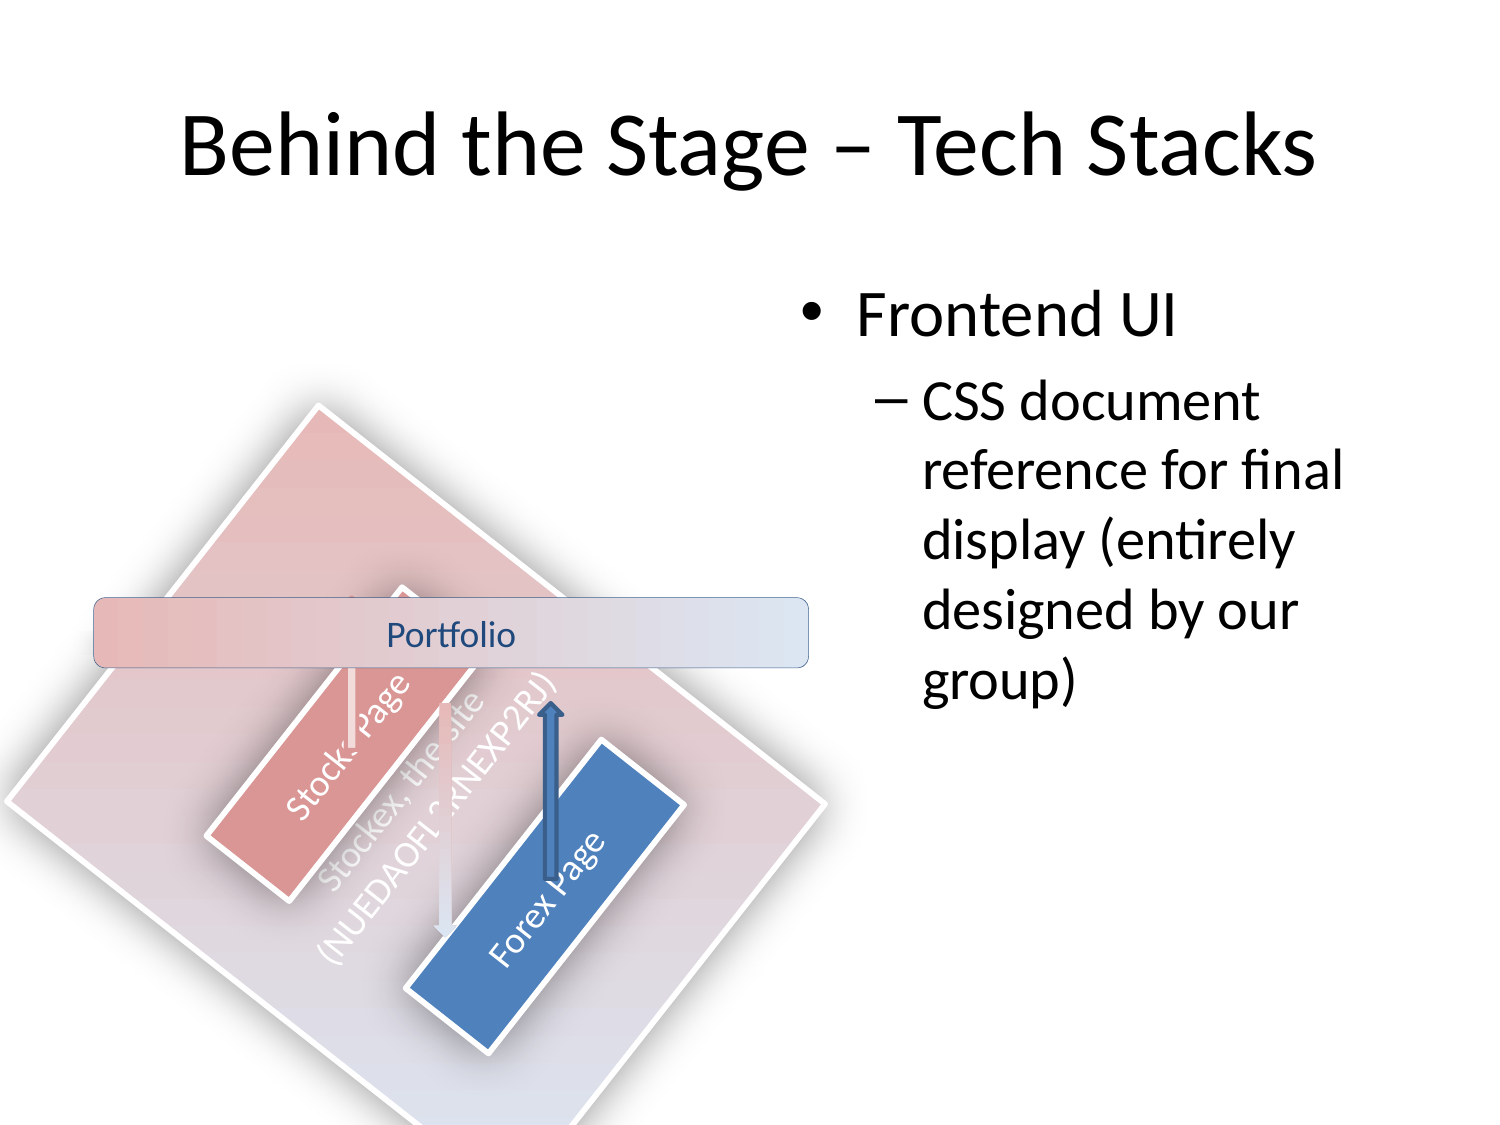

# Behind the Stage – Tech Stacks
Frontend UI
CSS document reference for final display (entirely designed by our group)
Stockex, the site
(NUEDAOFL2RNEXP2RJ)
Portfolio

Stocks Page

Forex Page